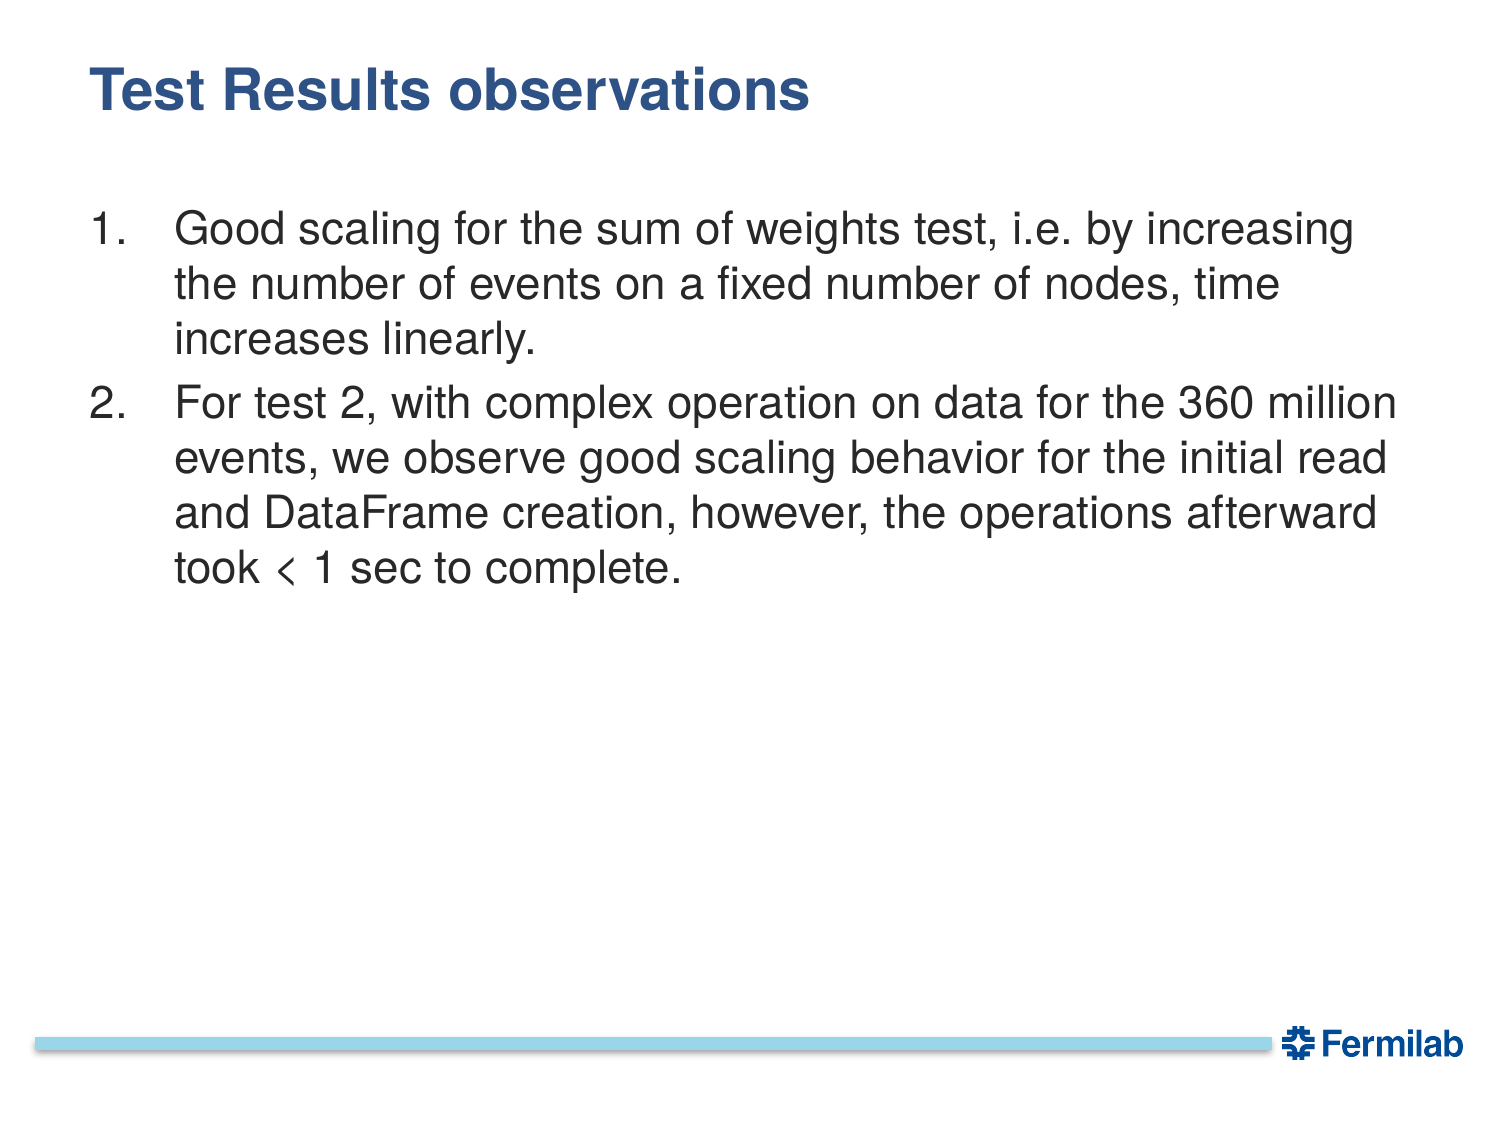

# Test Results observations
Good scaling for the sum of weights test, i.e. by increasing the number of events on a fixed number of nodes, time increases linearly.
For test 2, with complex operation on data for the 360 million events, we observe good scaling behavior for the initial read and DataFrame creation, however, the operations afterward took < 1 sec to complete.